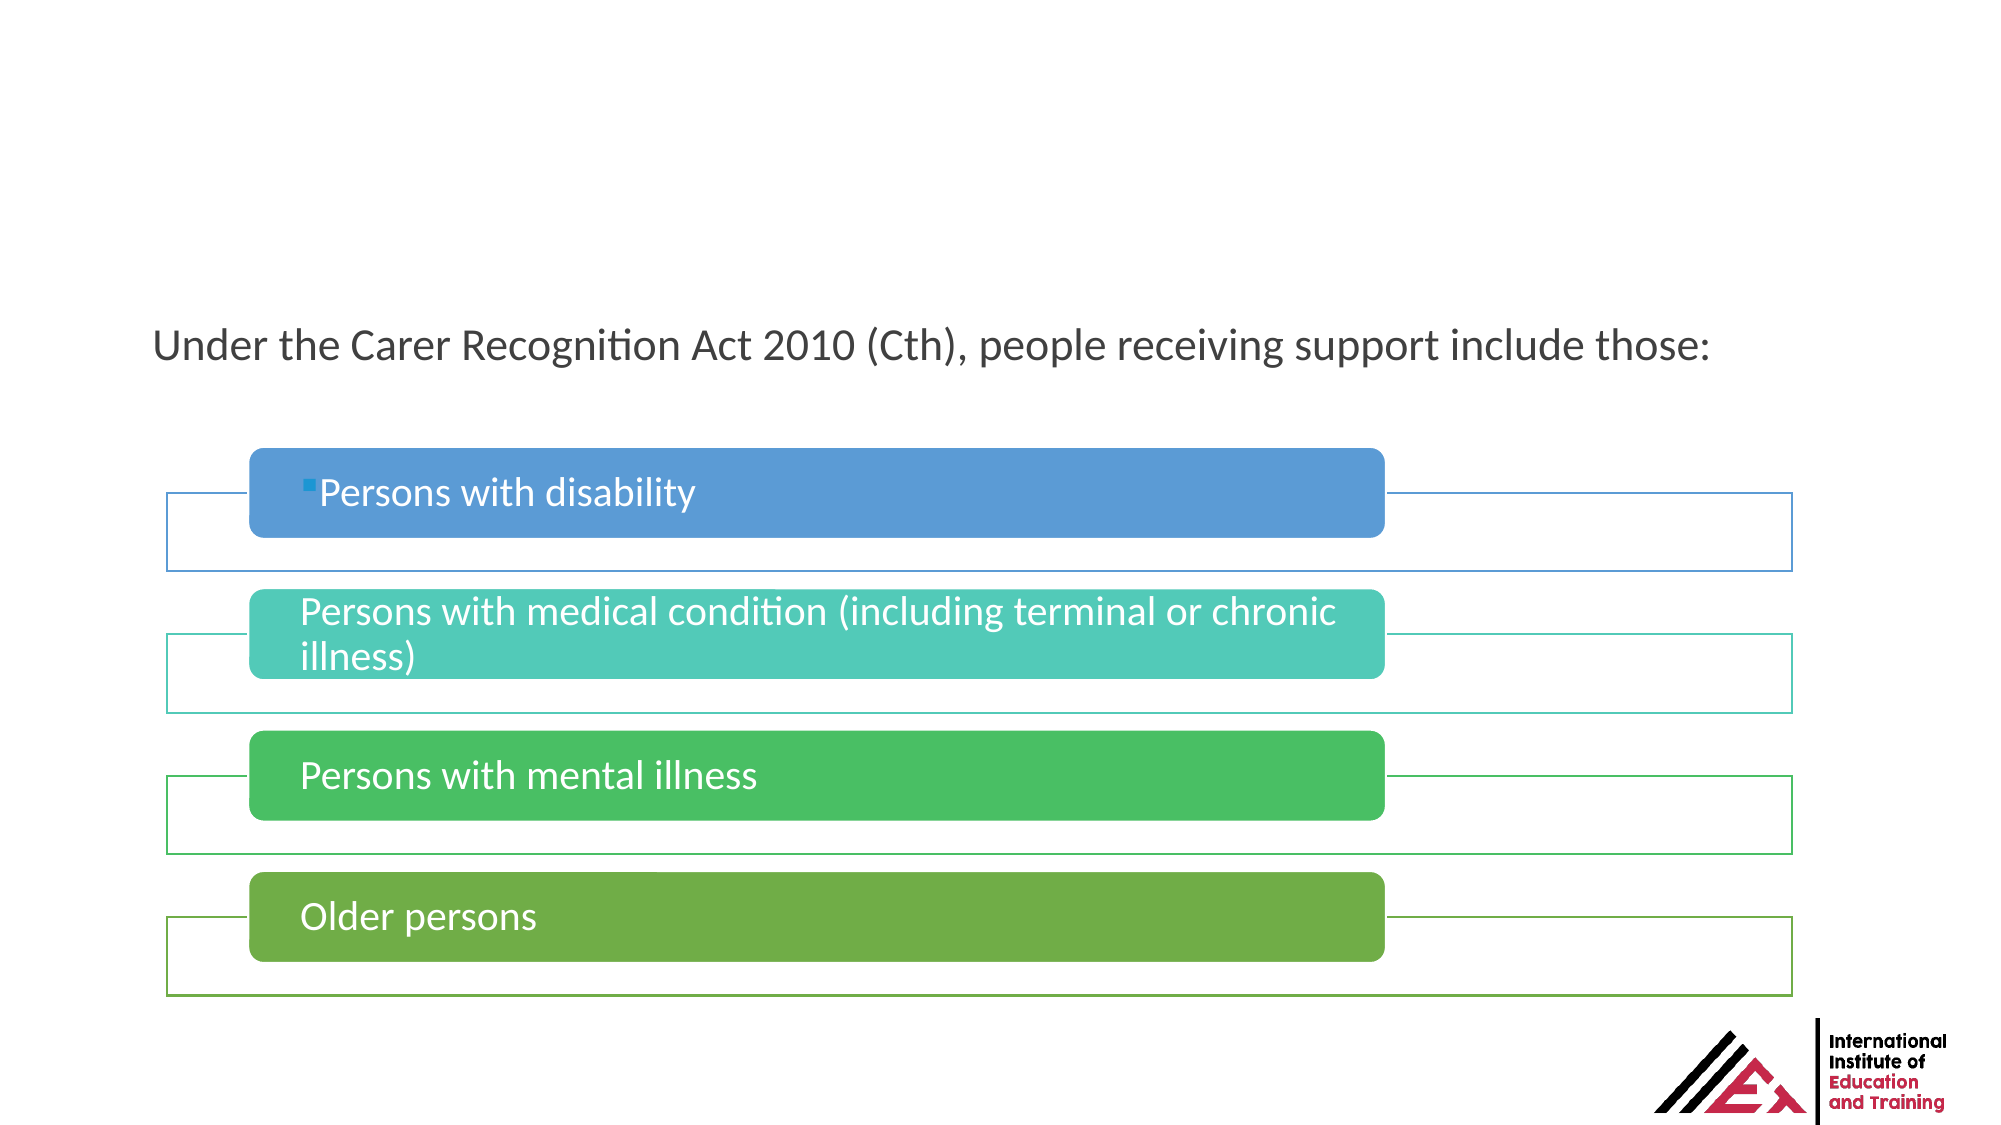

Under the Carer Recognition Act 2010 (Cth), people receiving support include those:

Persons with disability
Persons with medical condition (including terminal or chronic illness)
Persons with mental illness
Older persons